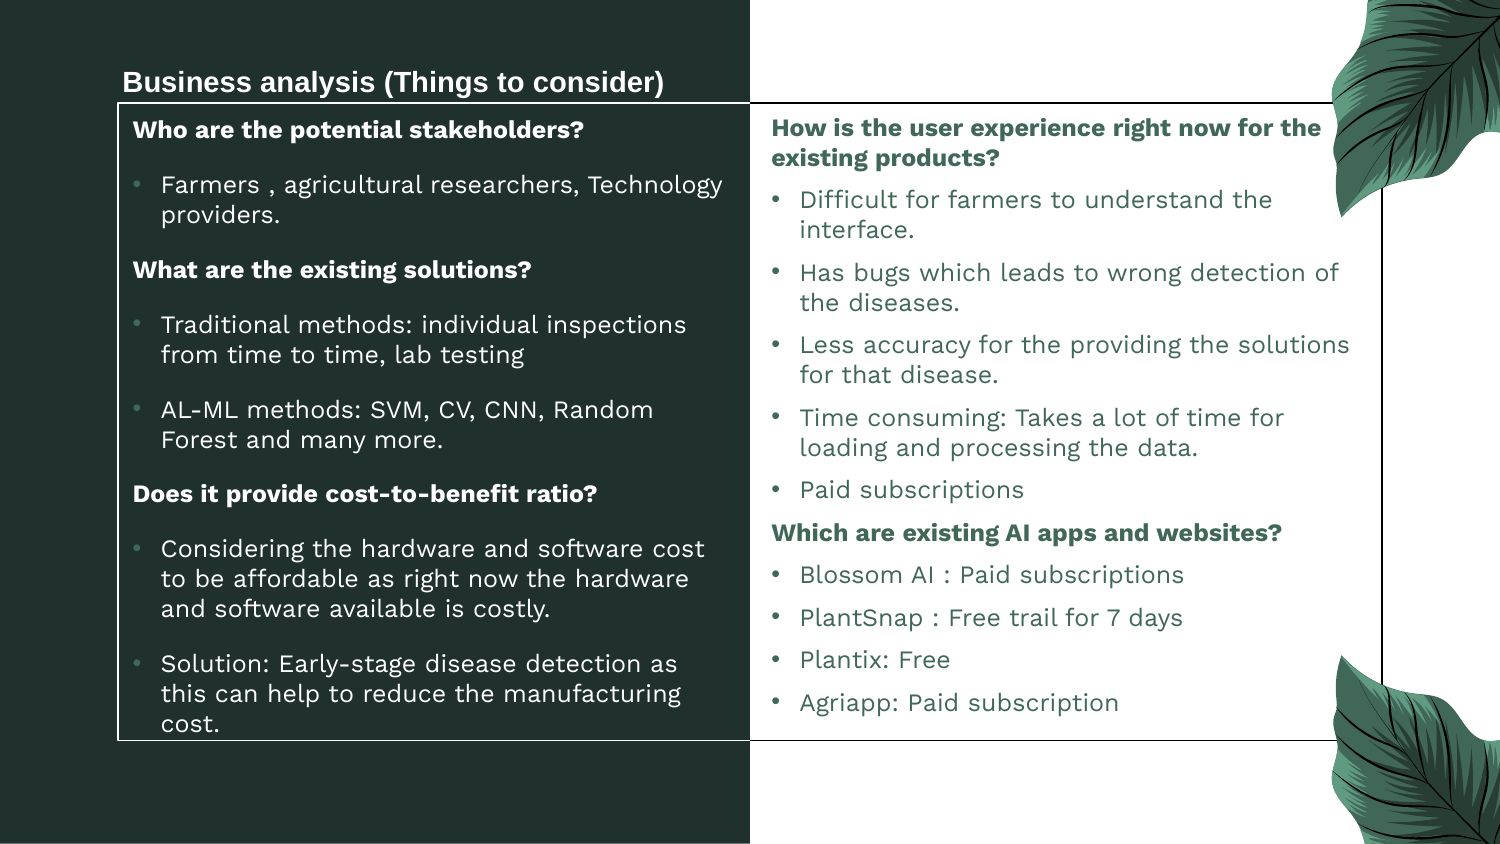

# Business analysis (Things to consider)
How is the user experience right now for the existing products?
Difficult for farmers to understand the interface.
Has bugs which leads to wrong detection of the diseases.
Less accuracy for the providing the solutions for that disease.
Time consuming: Takes a lot of time for loading and processing the data.
Paid subscriptions
Which are existing AI apps and websites?
Blossom AI : Paid subscriptions
PlantSnap : Free trail for 7 days
Plantix: Free
Agriapp: Paid subscription

Who are the potential stakeholders?
Farmers , agricultural researchers, Technology providers.
What are the existing solutions?
Traditional methods: individual inspections from time to time, lab testing
AL-ML methods: SVM, CV, CNN, Random Forest and many more.
Does it provide cost-to-benefit ratio?
Considering the hardware and software cost to be affordable as right now the hardware and software available is costly.
Solution: Early-stage disease detection as this can help to reduce the manufacturing cost.